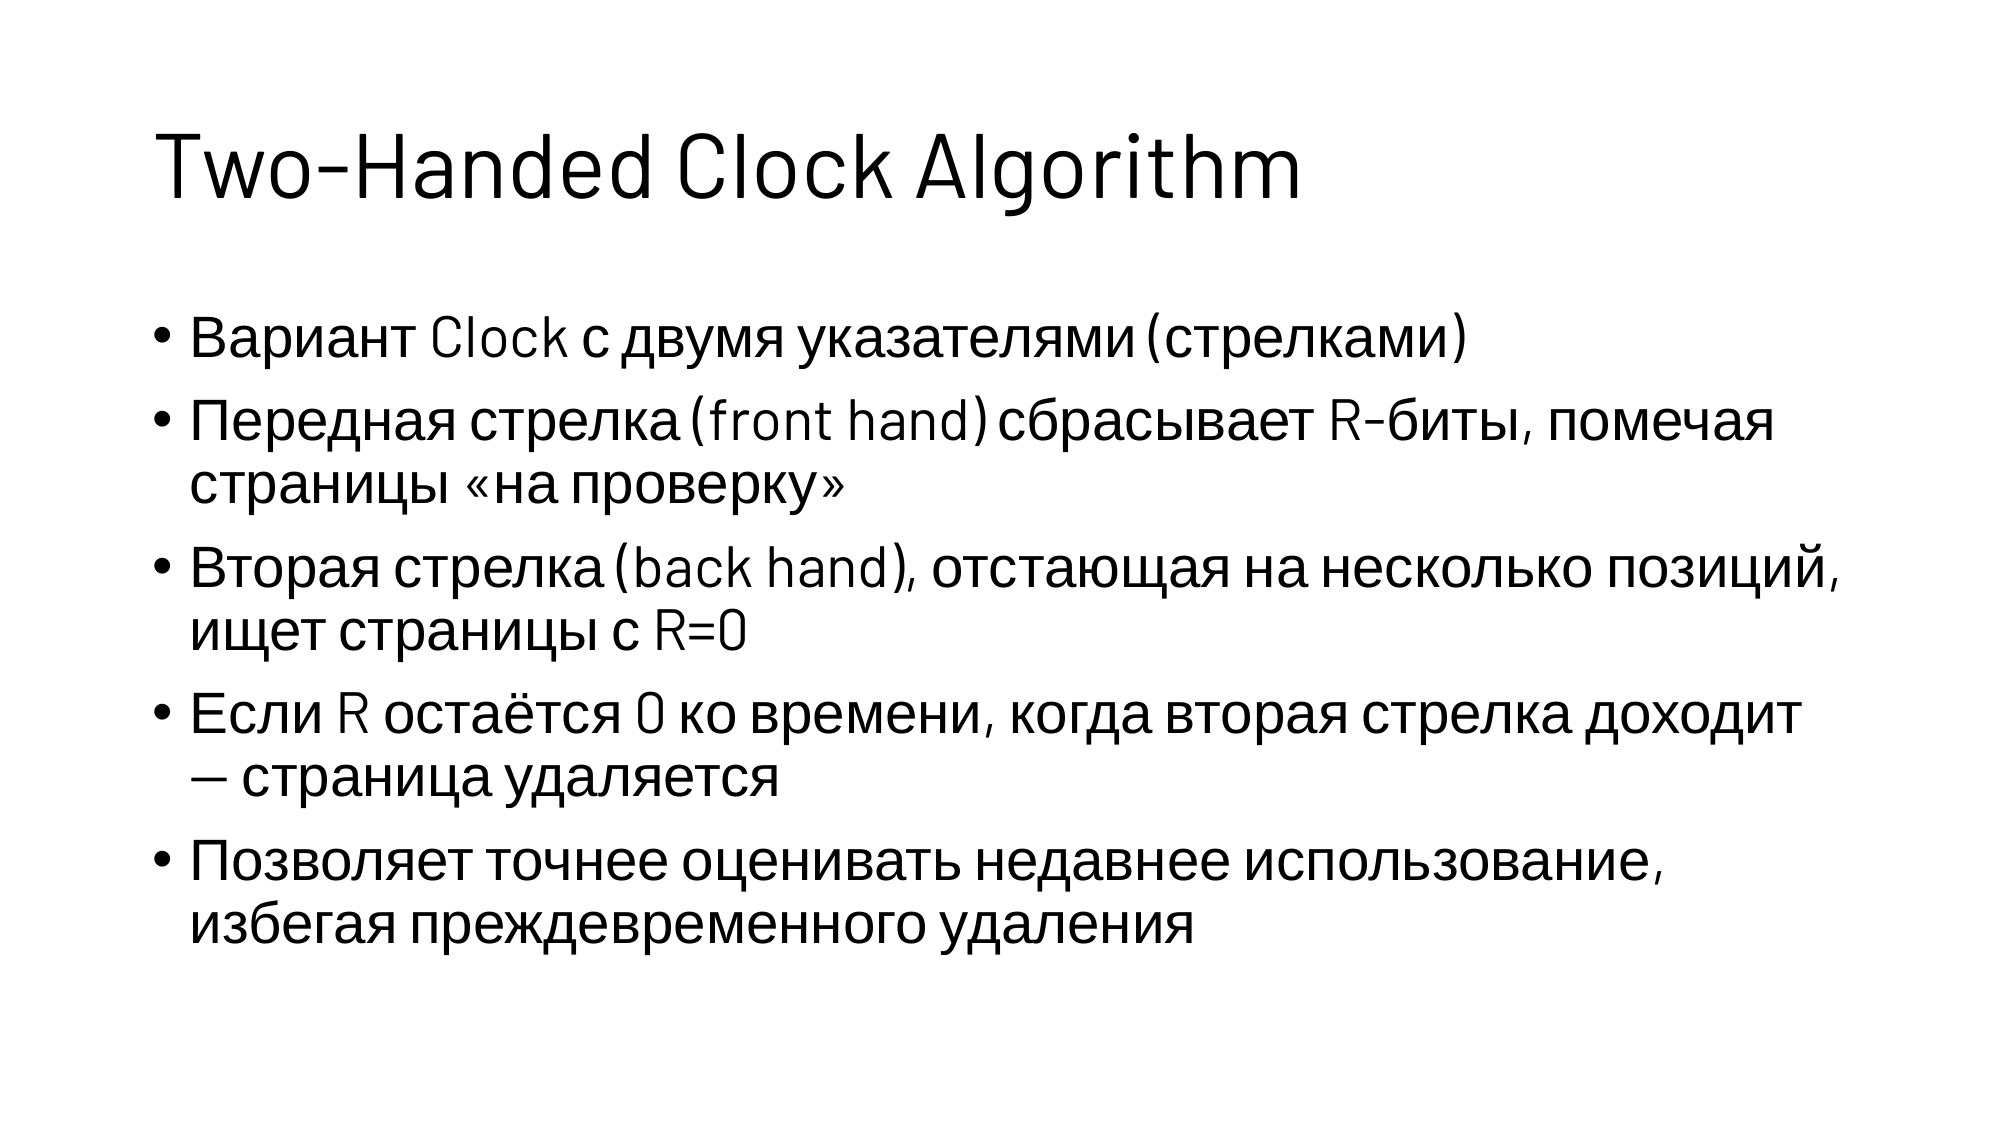

# Two-Handed Clock Algorithm
Вариант Clock с двумя указателями (стрелками)
Передная стрелка (front hand) сбрасывает R-биты, помечая страницы «на проверку»
Вторая стрелка (back hand), отстающая на несколько позиций, ищет страницы с R=0
Если R остаётся 0 ко времени, когда вторая стрелка доходит — страница удаляется
Позволяет точнее оценивать недавнее использование, избегая преждевременного удаления